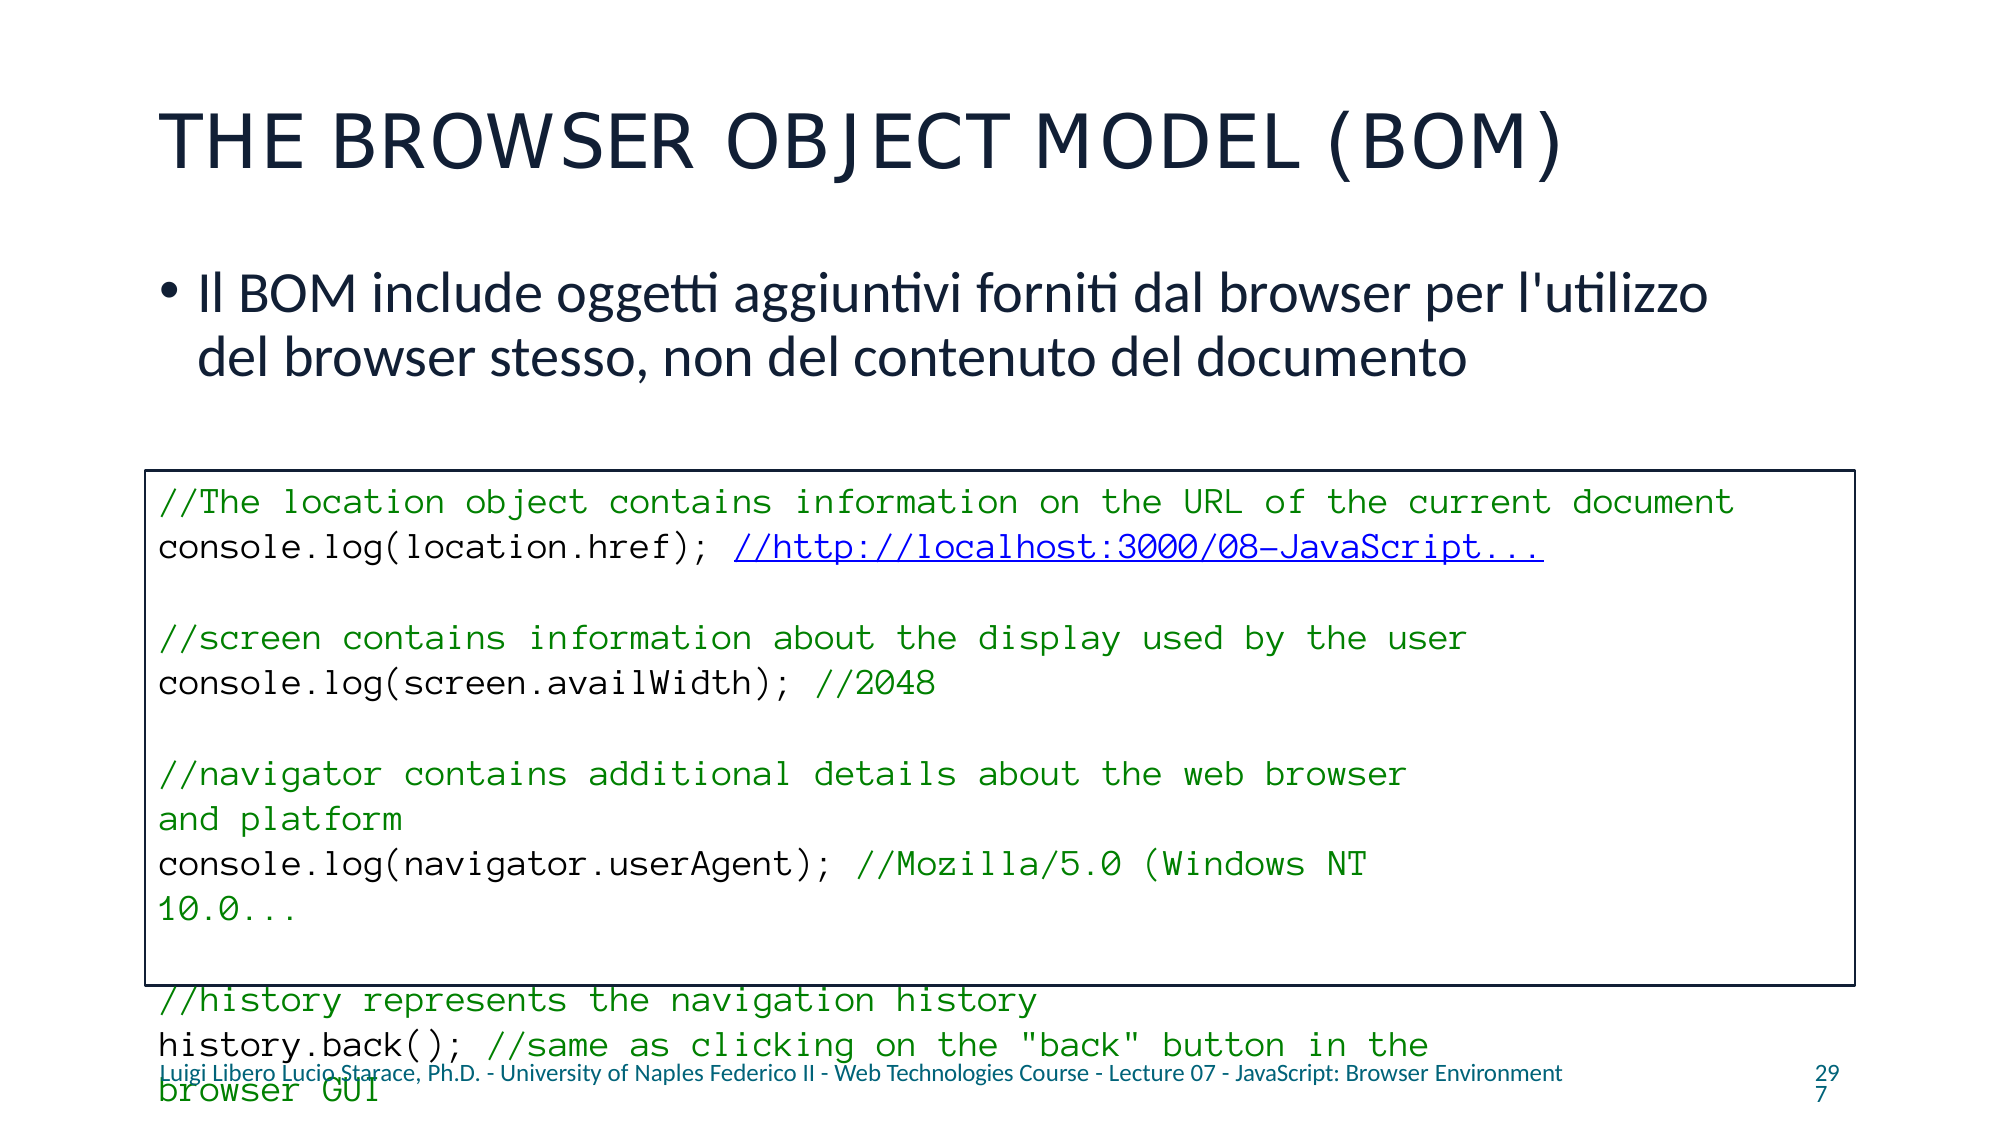

# THE BROWSER OBJECT MODEL (BOM)
Il BOM include oggetti aggiuntivi forniti dal browser per l'utilizzo del browser stesso, non del contenuto del documento

//The location object contains information on the URL of the current document
console.log(location.href); //http://localhost:3000/08-JavaScript...

//screen contains information about the display used by the user console.log(screen.availWidth); //2048

//navigator contains additional details about the web browser and platform
console.log(navigator.userAgent); //Mozilla/5.0 (Windows NT 10.0...

//history represents the navigation history
history.back(); //same as clicking on the "back" button in the browser GUI
Luigi Libero Lucio Starace, Ph.D. - University of Naples Federico II - Web Technologies Course - Lecture 07 - JavaScript: Browser Environment
297